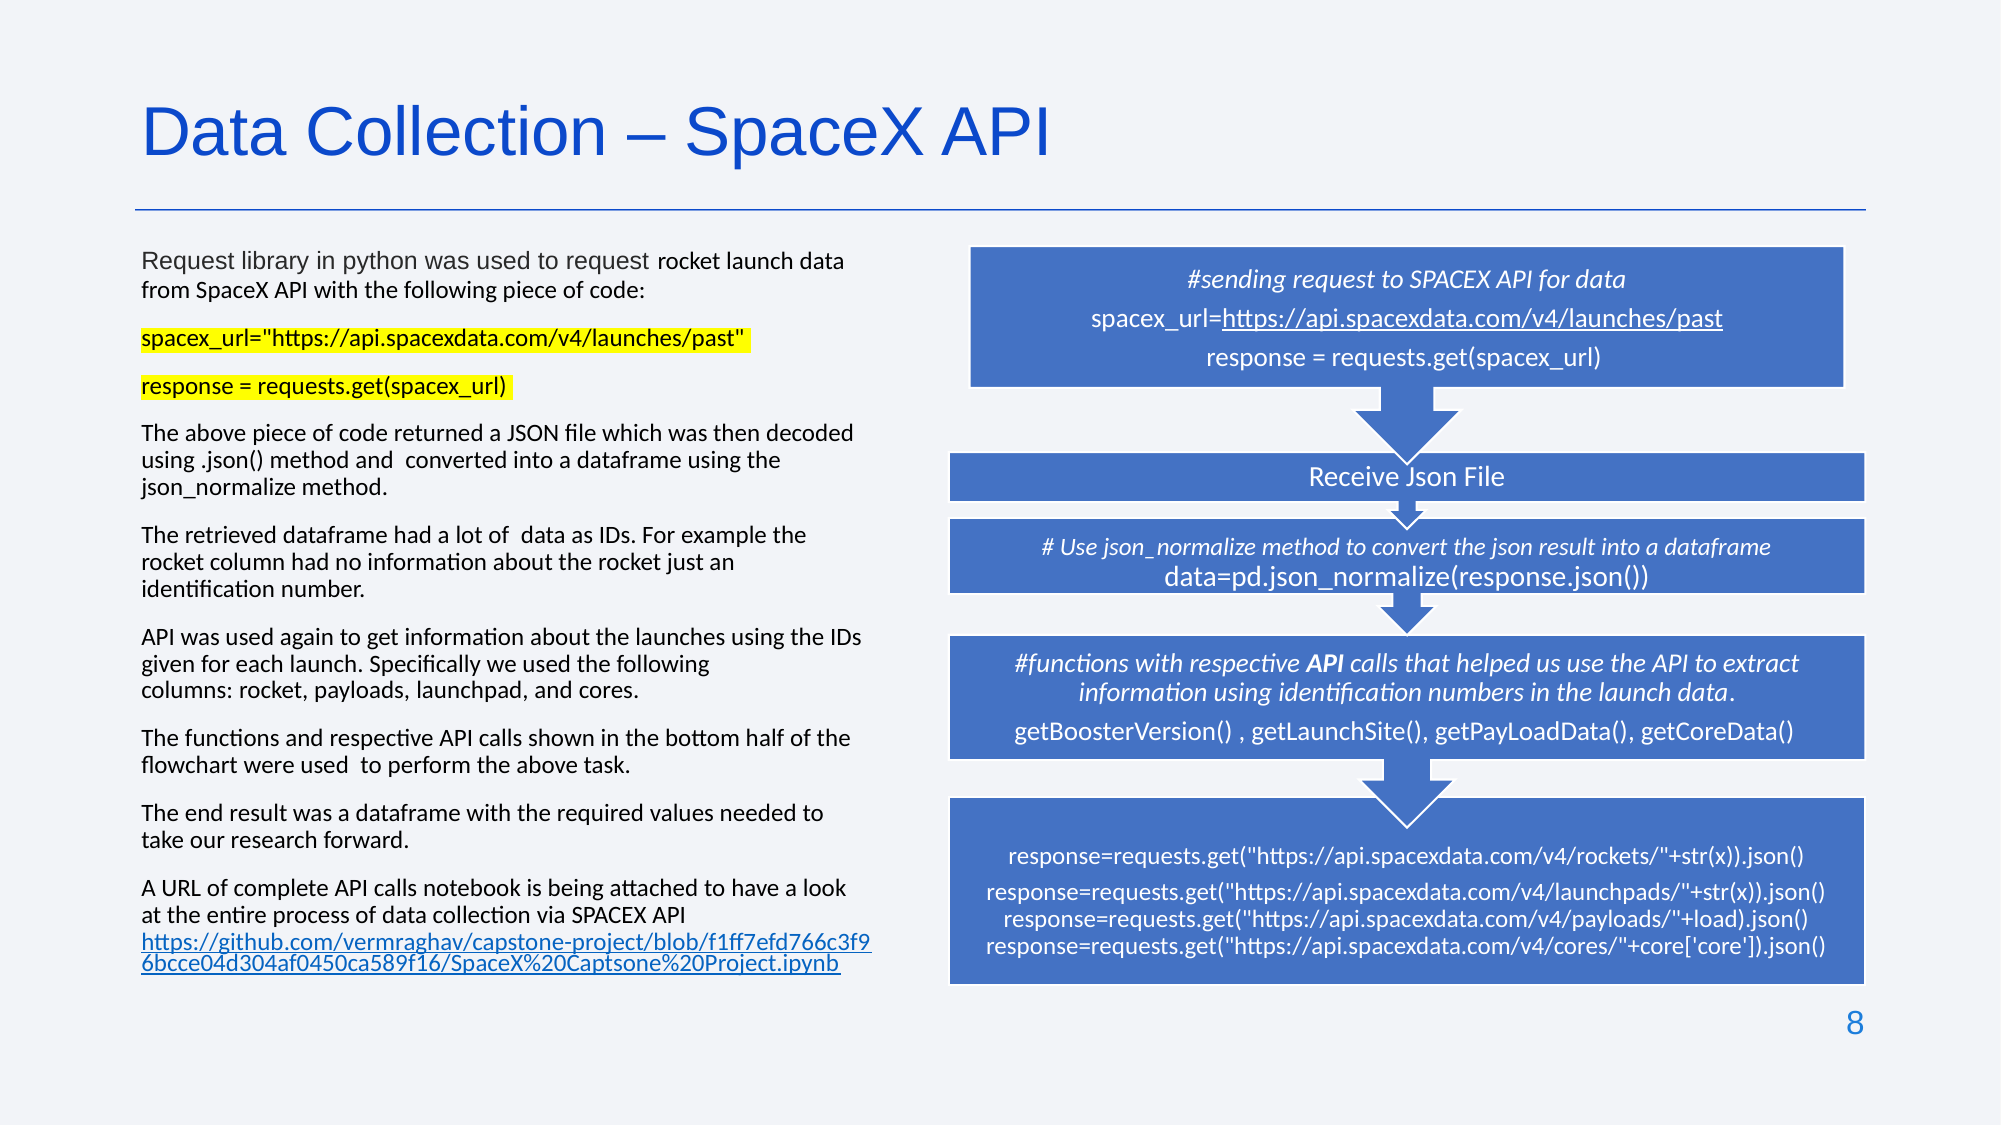

Data Collection – SpaceX API
Request library in python was used to request rocket launch data from SpaceX API with the following piece of code:
spacex_url="https://api.spacexdata.com/v4/launches/past"
response = requests.get(spacex_url)
The above piece of code returned a JSON file which was then decoded using .json() method and  converted into a dataframe using the json_normalize method.
The retrieved dataframe had a lot of  data as IDs. For example the rocket column had no information about the rocket just an identification number.
API was used again to get information about the launches using the IDs given for each launch. Specifically we used the following columns: rocket, payloads, launchpad, and cores.
The functions and respective API calls shown in the bottom half of the flowchart were used  to perform the above task.
The end result was a dataframe with the required values needed to take our research forward.
A URL of complete API calls notebook is being attached to have a look at the entire process of data collection via SPACEX API https://github.com/vermraghav/capstone-project/blob/f1ff7efd766c3f96bcce04d304af0450ca589f16/SpaceX%20Captsone%20Project.ipynb

response=requests.get("https://api.spacexdata.com/v4/rockets/"+str(x)).json()
response=requests.get("https://api.spacexdata.com/v4/launchpads/"+str(x)).json()
response=requests.get("https://api.spacexdata.com/v4/payloads/"+load).json()
response=requests.get("https://api.spacexdata.com/v4/cores/"+core['core']).json()
#functions with respective API calls that helped us use the API to extract information using identification numbers in the launch data.
getBoosterVersion() , getLaunchSite(), getPayLoadData(), getCoreData()

# Use json_normalize method to convert the json result into a dataframe data=pd.json_normalize(response.json())

Receive Json File

#sending request to SPACEX API for data
spacex_url=https://api.spacexdata.com/v4/launches/past
response = requests.get(spacex_url)

8